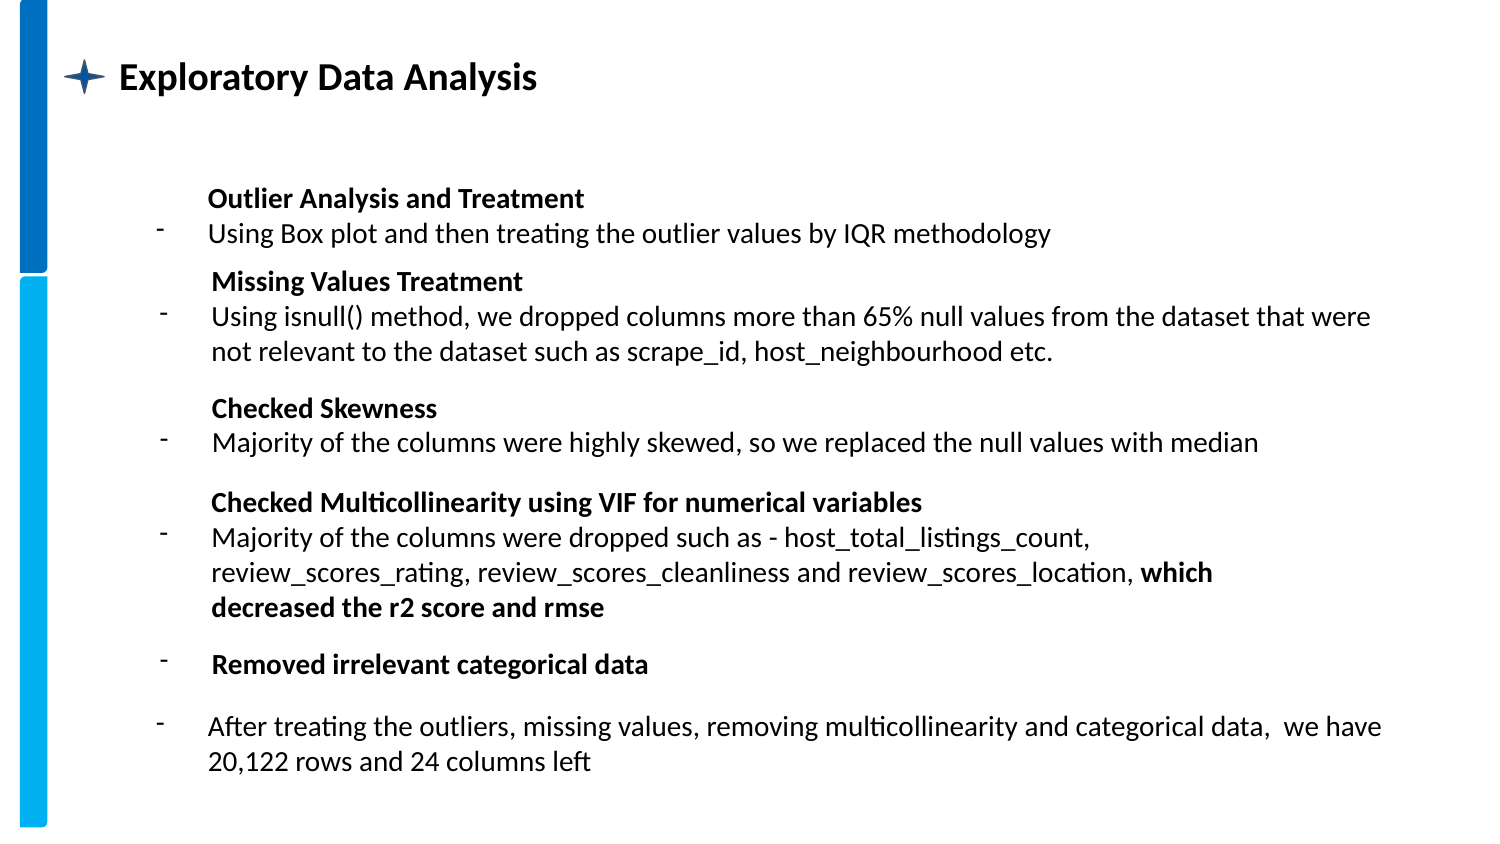

Exploratory Data Analysis

Outlier Analysis and Treatment
Using Box plot and then treating the outlier values by IQR methodology
Missing Values Treatment
Using isnull() method, we dropped columns more than 65% null values from the dataset that were not relevant to the dataset such as scrape_id, host_neighbourhood etc.

Checked Skewness
Majority of the columns were highly skewed, so we replaced the null values with median
Checked Multicollinearity using VIF for numerical variables
Majority of the columns were dropped such as - host_total_listings_count, review_scores_rating, review_scores_cleanliness and review_scores_location, which decreased the r2 score and rmse
Removed irrelevant categorical data
After treating the outliers, missing values, removing multicollinearity and categorical data,  we have 20,122 rows and 24 columns left